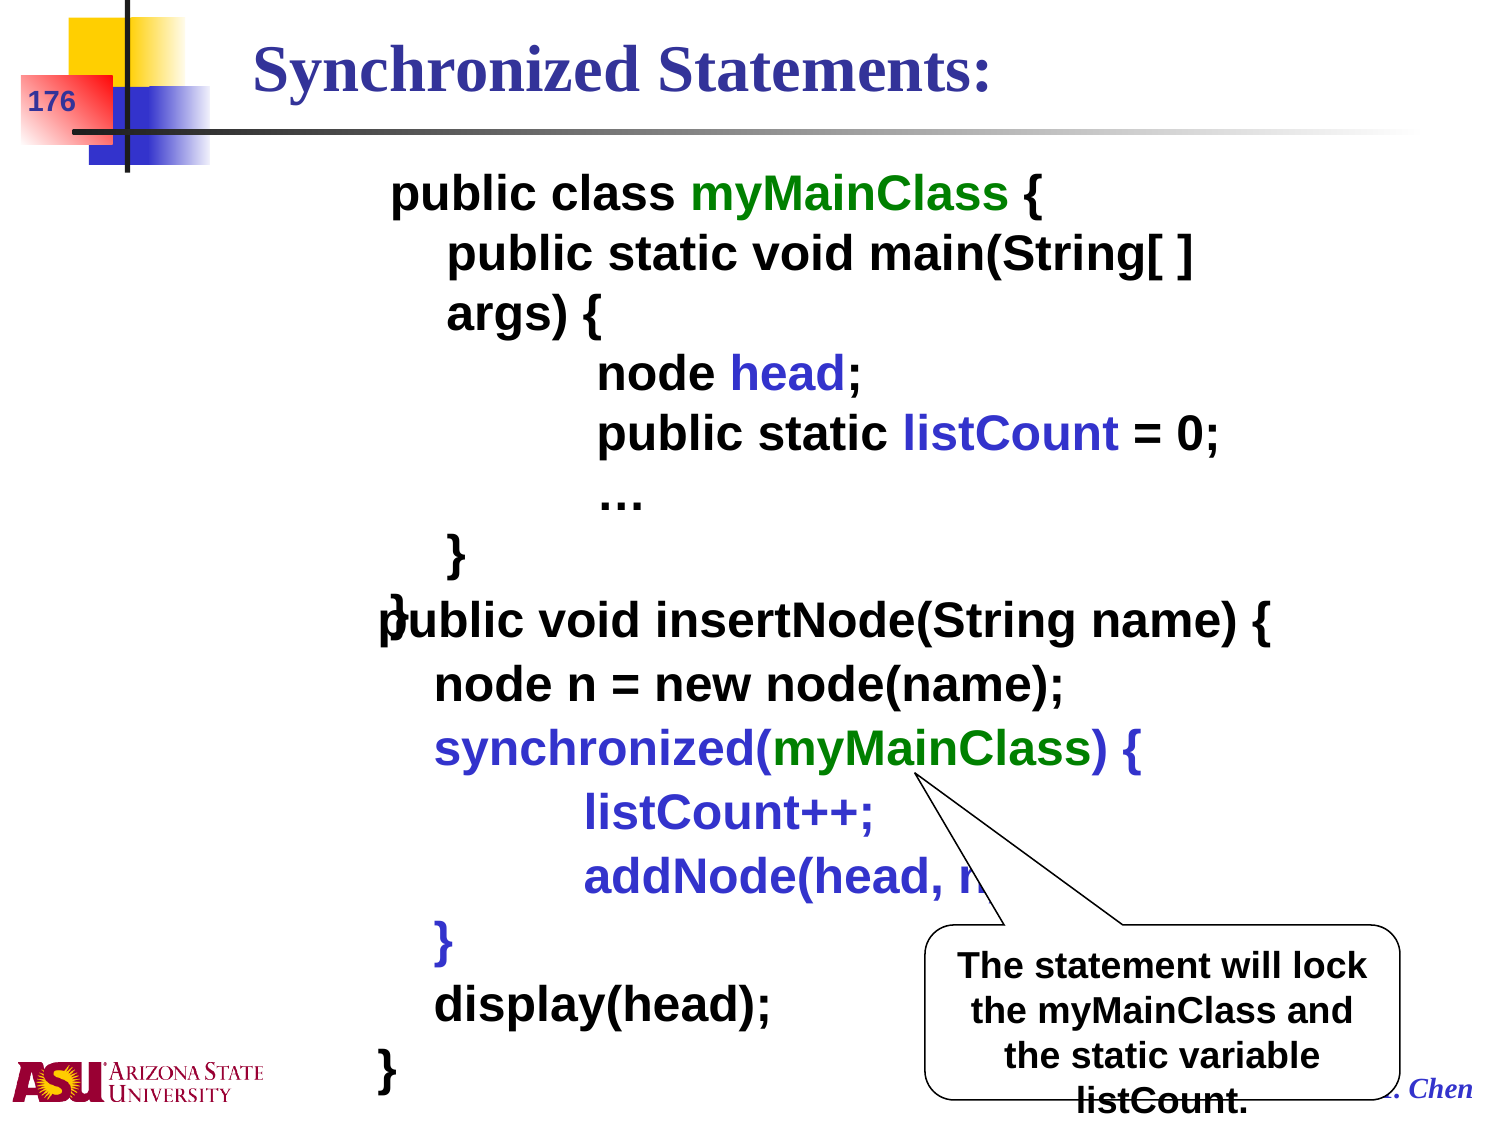

# Synchronized Statements:
176
public class myMainClass {
	public static void main(String[ ] args) {
		node head;
		public static listCount = 0;
		…
	}
}
public void insertNode(String name) {
	node n = new node(name);
	synchronized(myMainClass) {
		listCount++;
		addNode(head, n);
	}
	display(head);
}
The statement will lock the myMainClass and the static variable listCount.